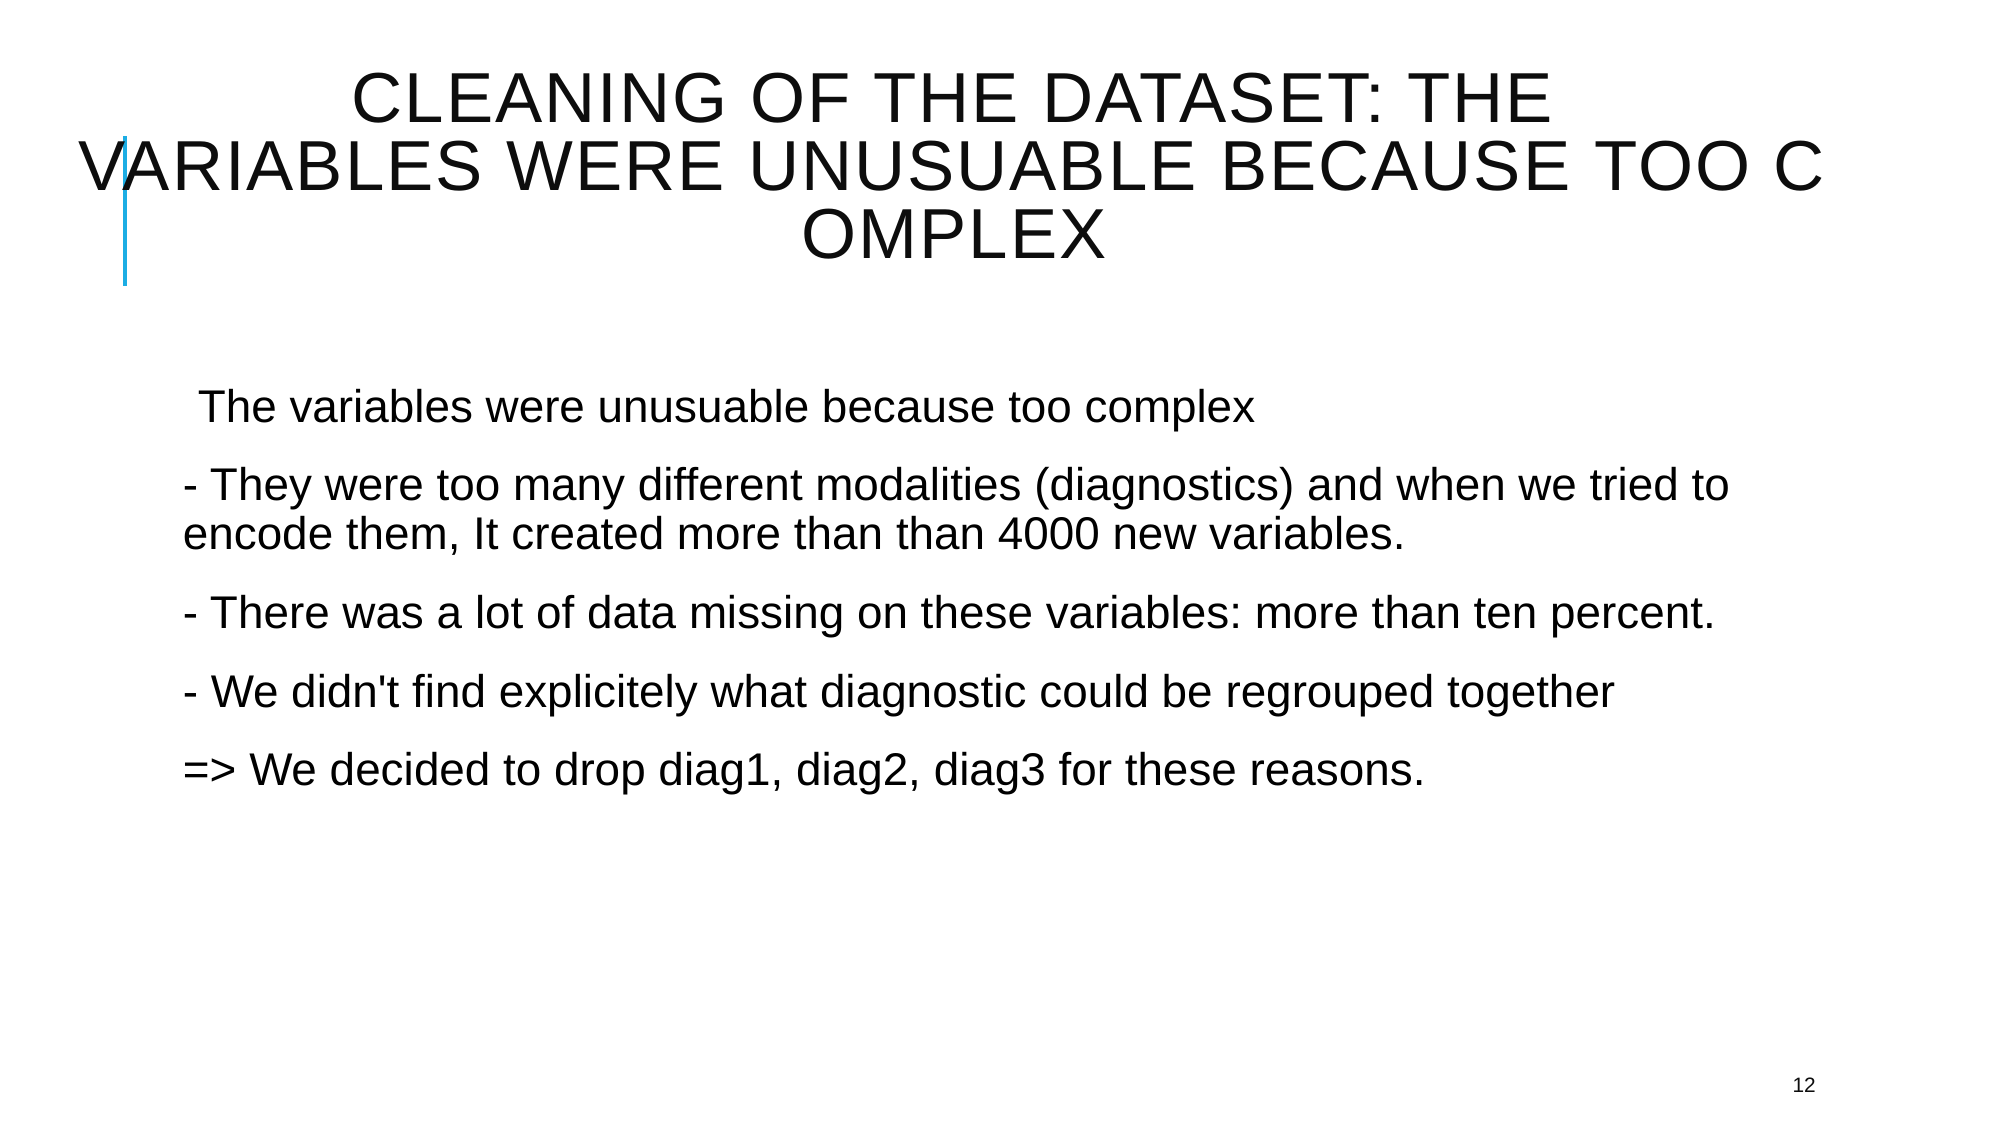

# Cleaning of the dataset: the variables were unusuable because too complex
The variables were unusuable because too complex
- They were too many different modalities (diagnostics) and when we tried to encode them, It created more than than 4000 new variables.
- There was a lot of data missing on these variables: more than ten percent.
- We didn't find explicitely what diagnostic could be regrouped together
=> We decided to drop diag1, diag2, diag3 for these reasons.

12